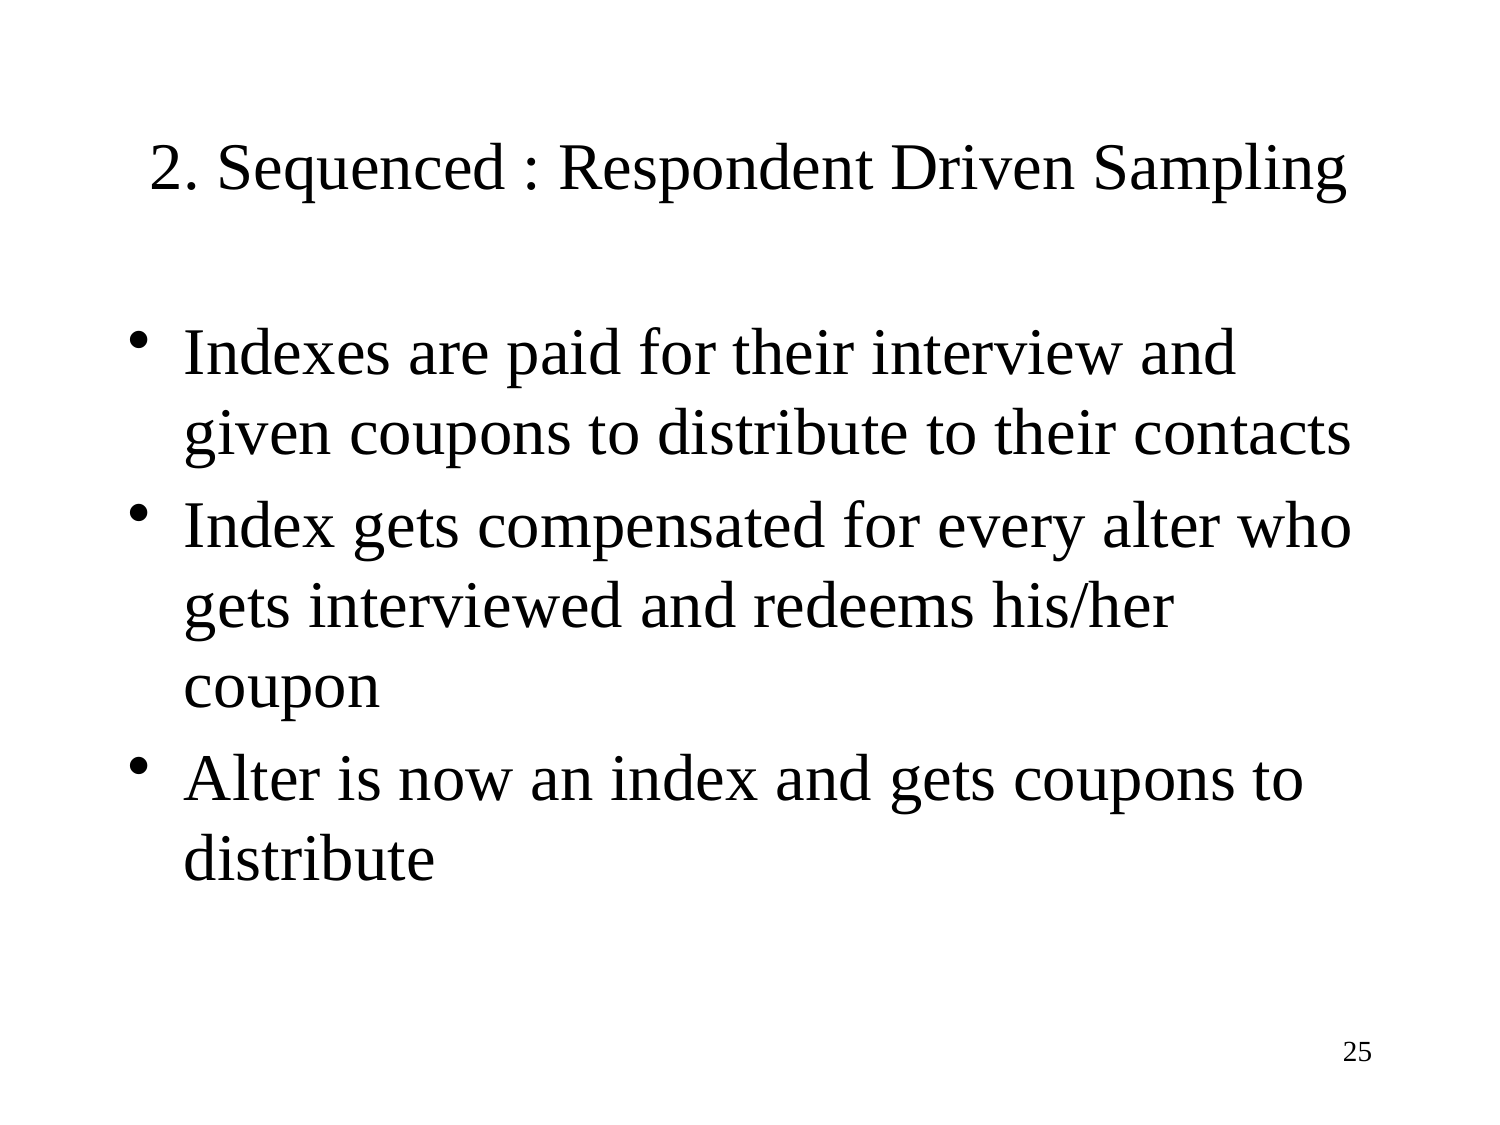

# 2. Sequenced : Respondent Driven Sampling
Indexes are paid for their interview and given coupons to distribute to their contacts
Index gets compensated for every alter who gets interviewed and redeems his/her coupon
Alter is now an index and gets coupons to distribute
25